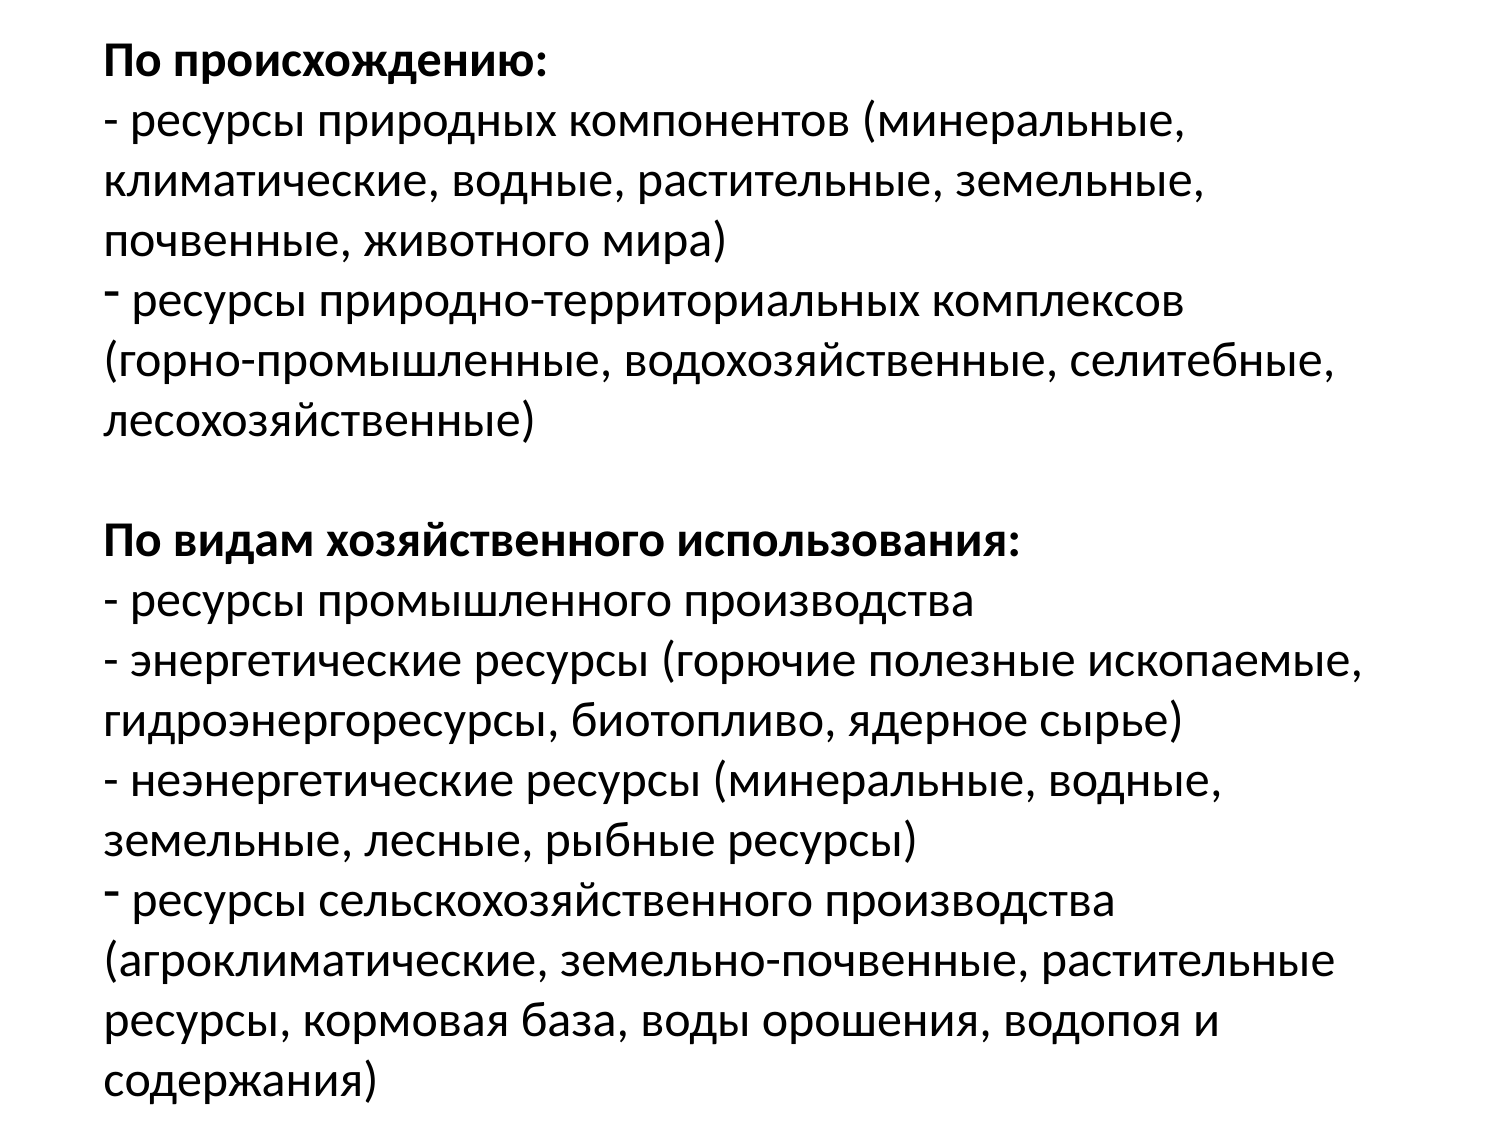

По происхождению:
- ресурсы природных компонентов (минеральные, климатические, водные, растительные, земельные, почвенные, животного мира)
 ресурсы природно-территориальных комплексов
(горно-промышленные, водохозяйственные, селитебные, лесохозяйственные)

По видам хозяйственного использования:
- ресурсы промышленного производства
- энергетические ресурсы (горючие полезные ископаемые, гидроэнергоресурсы, биотопливо, ядерное сырье)
- неэнергетические ресурсы (минеральные, водные, земельные, лесные, рыбные ресурсы)
 ресурсы сельскохозяйственного производства (агроклиматические, земельно-почвенные, растительные ресурсы, кормовая база, воды орошения, водопоя и содержания)